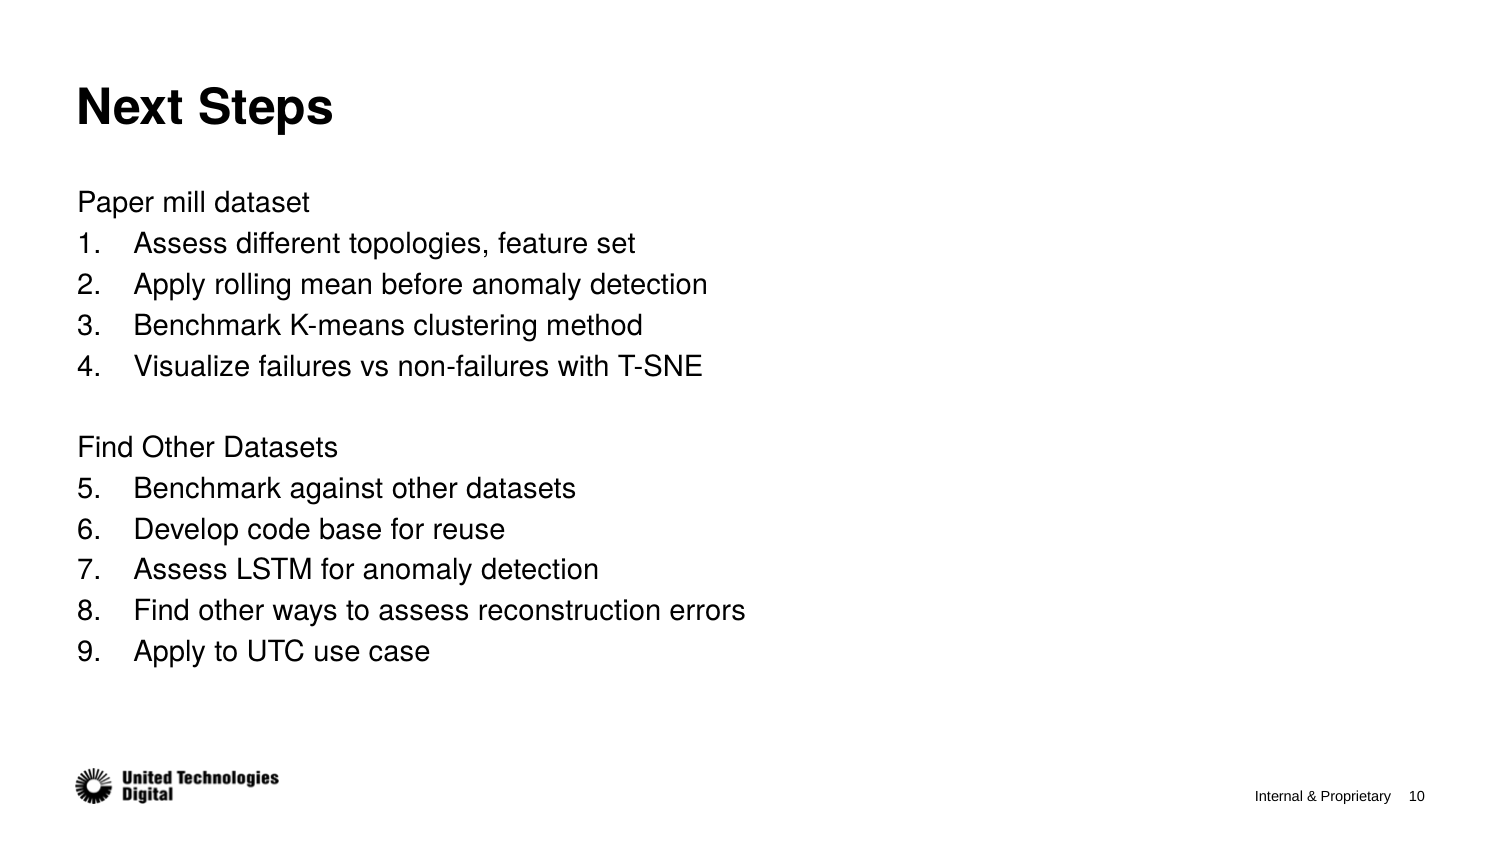

# Next Steps
Paper mill dataset
Assess different topologies, feature set
Apply rolling mean before anomaly detection
Benchmark K-means clustering method
Visualize failures vs non-failures with T-SNE

Find Other Datasets
Benchmark against other datasets
Develop code base for reuse
Assess LSTM for anomaly detection
Find other ways to assess reconstruction errors
Apply to UTC use case